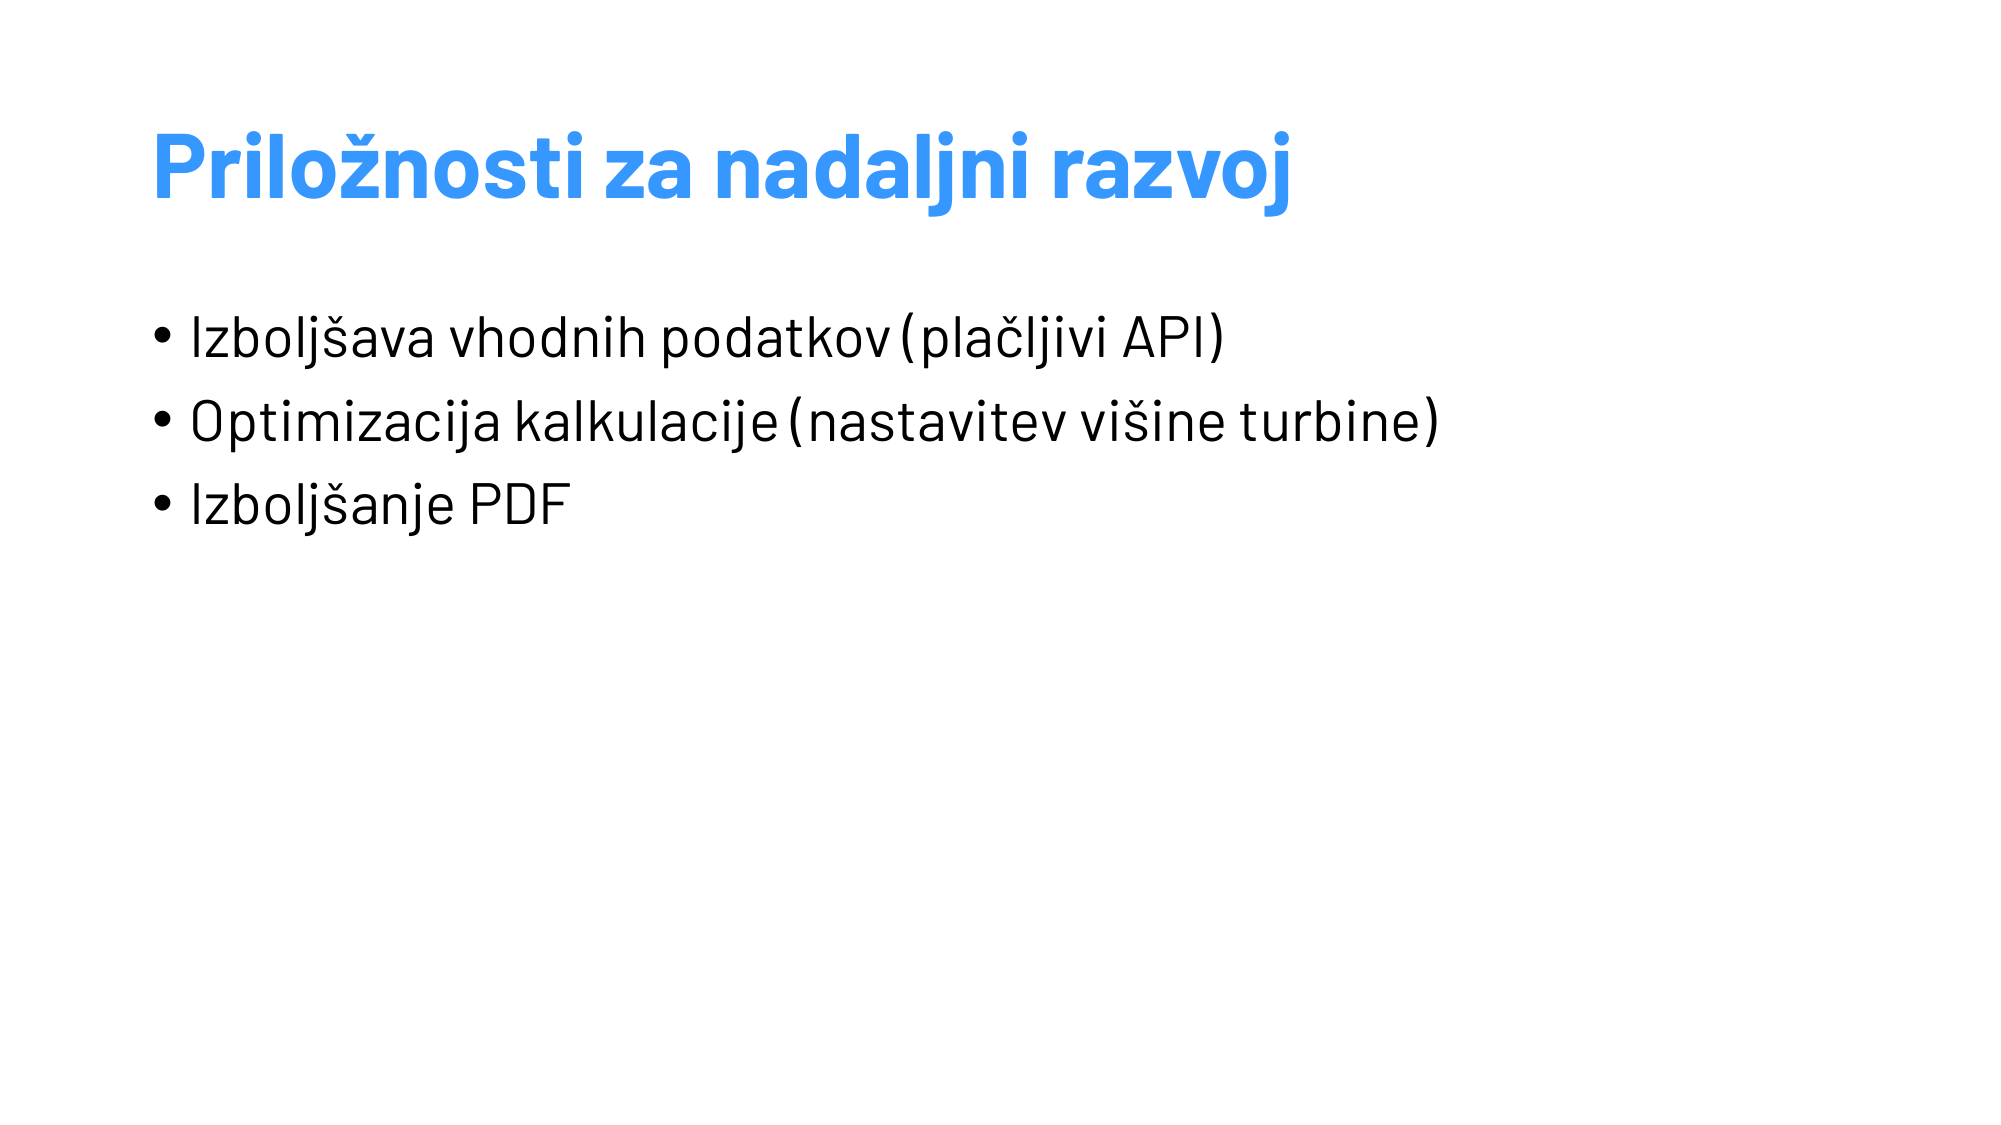

# Priložnosti za nadaljni razvoj
Izboljšava vhodnih podatkov (plačljivi API)
Optimizacija kalkulacije (nastavitev višine turbine)
Izboljšanje PDF